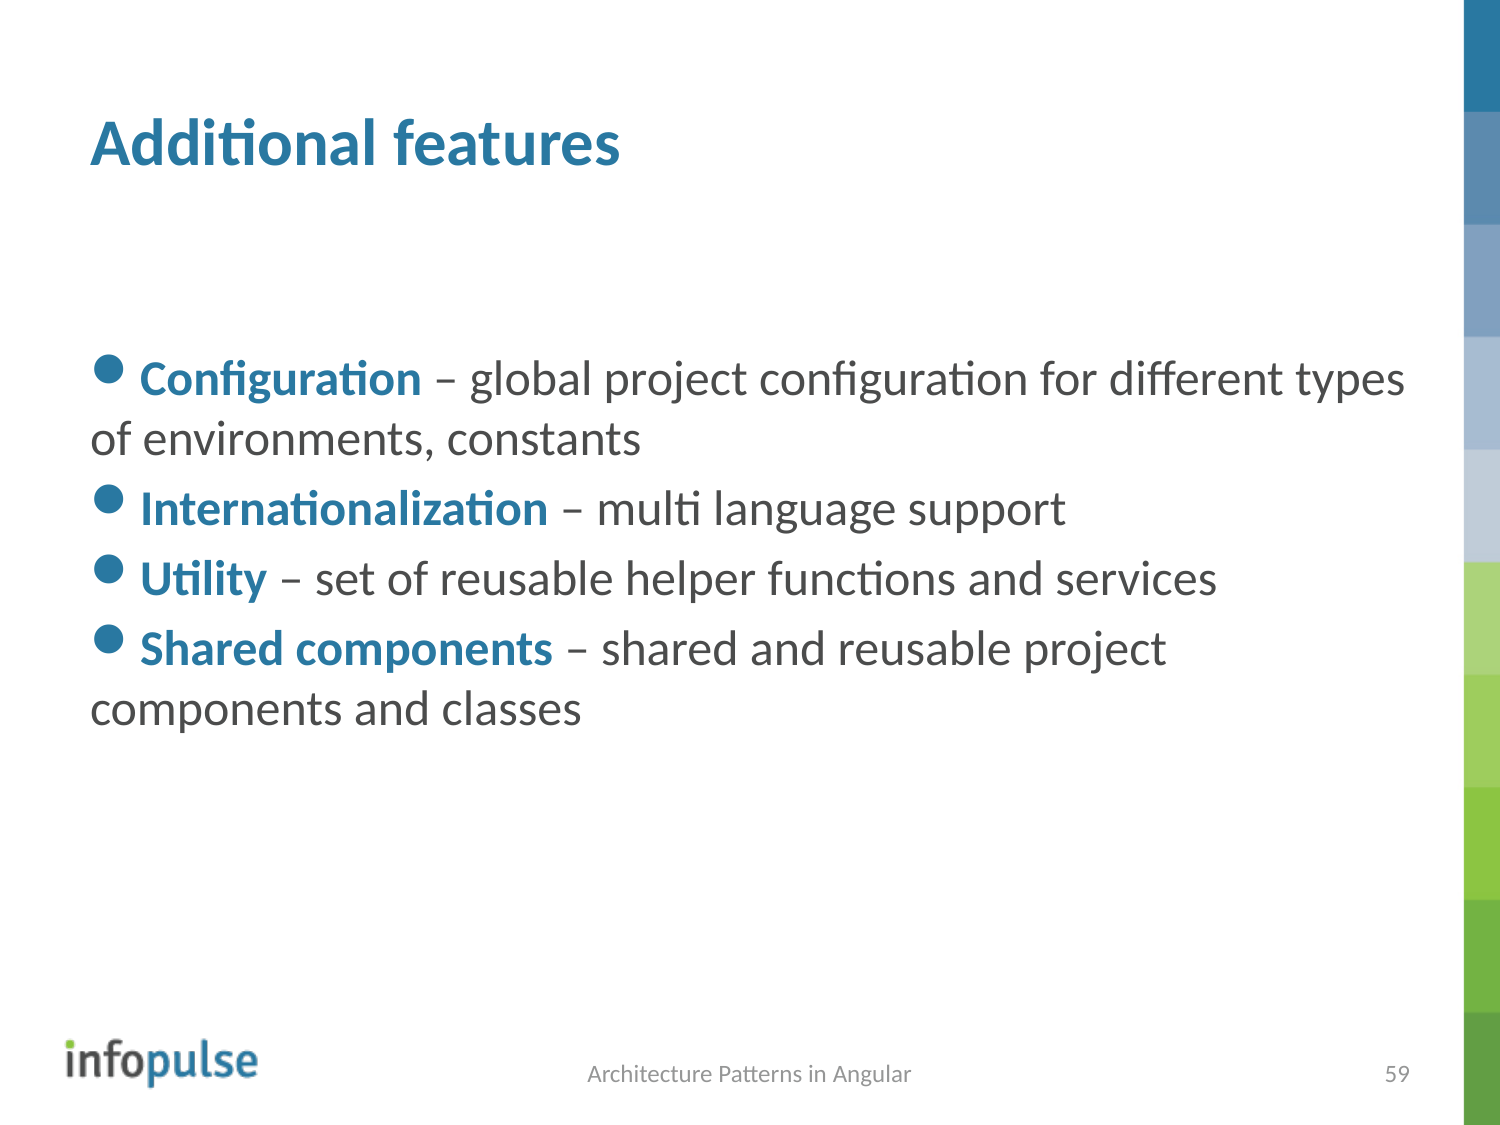

# Additional features
Configuration – global project configuration for different types of environments, constants
Internationalization – multi language support
Utility – set of reusable helper functions and services
Shared components – shared and reusable project components and classes
Architecture Patterns in Angular
59